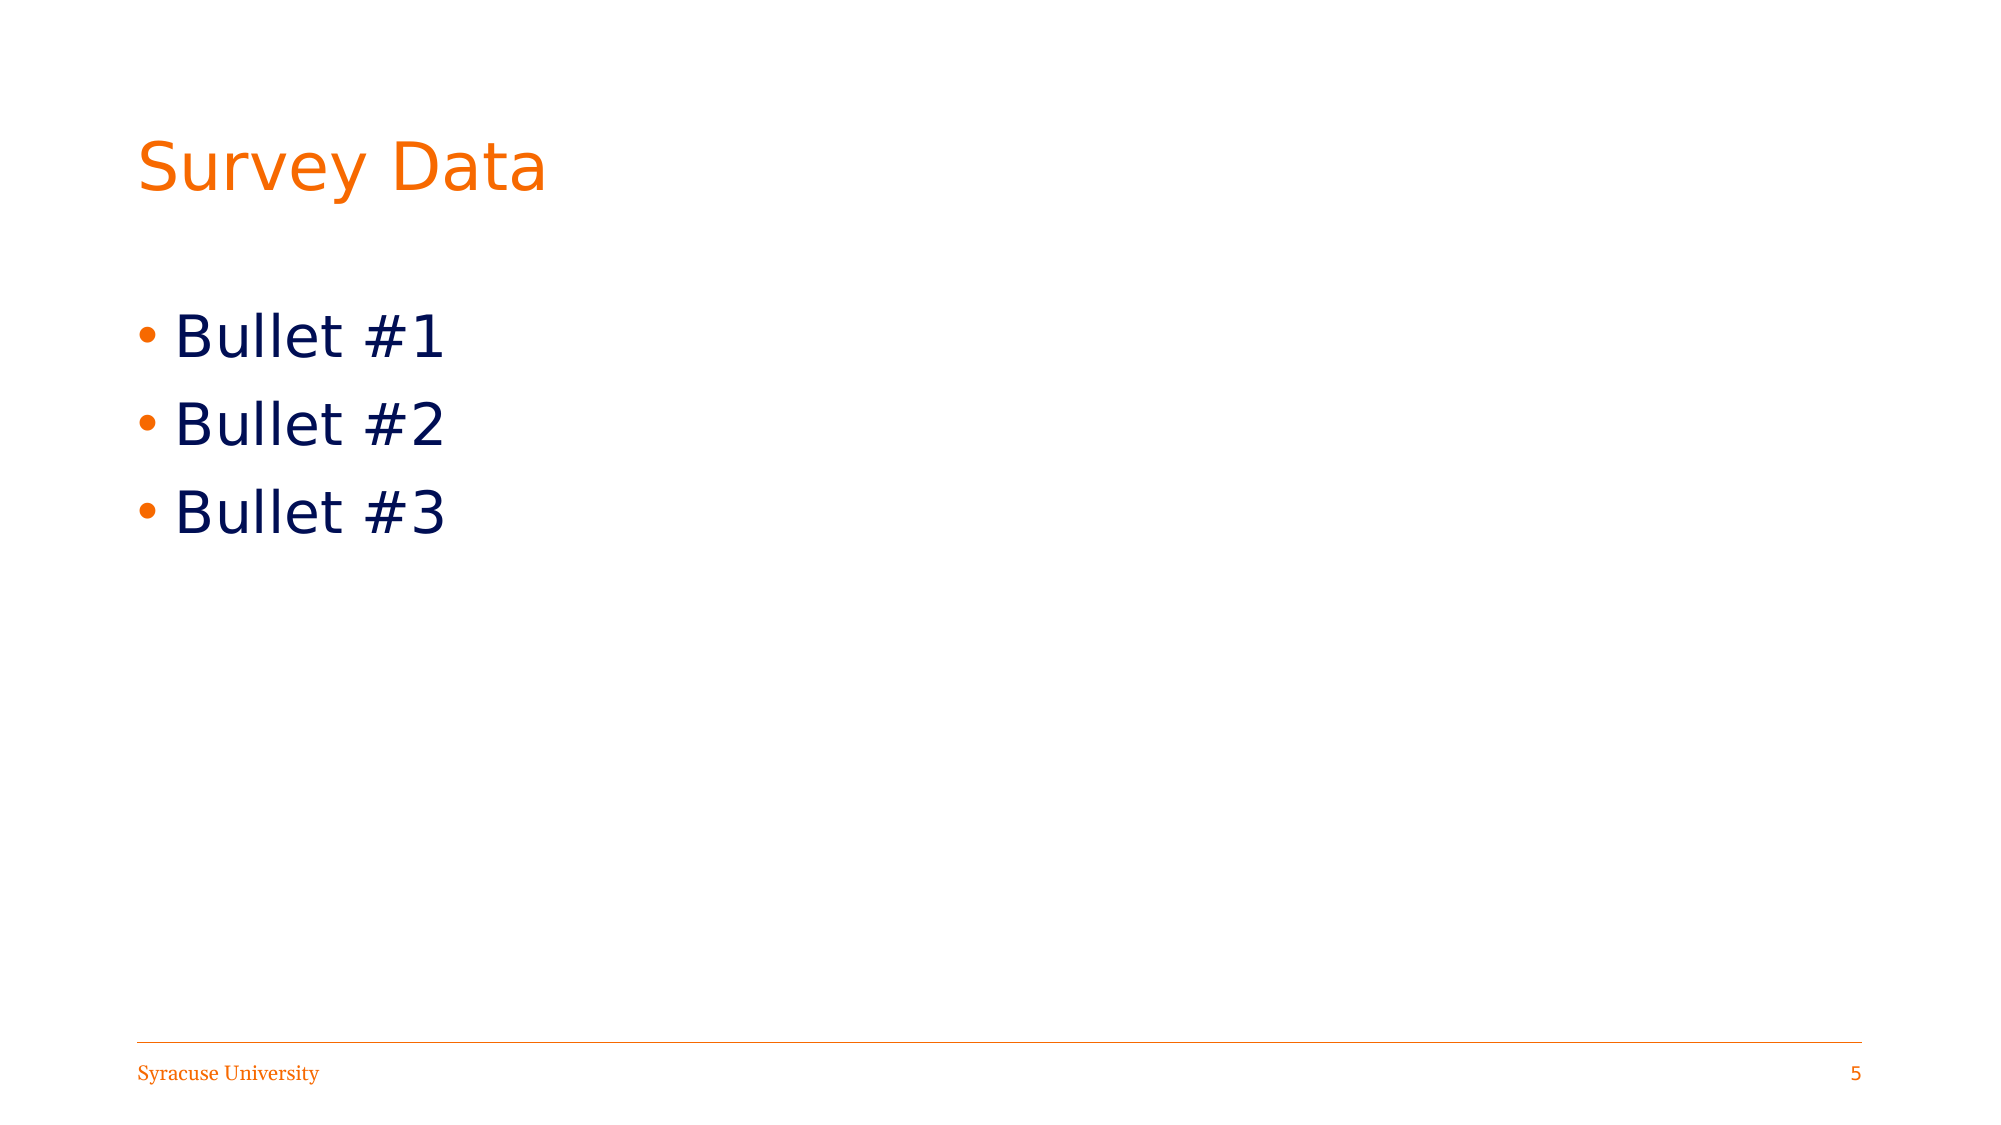

# Survey Data
Bullet #1
Bullet #2
Bullet #3